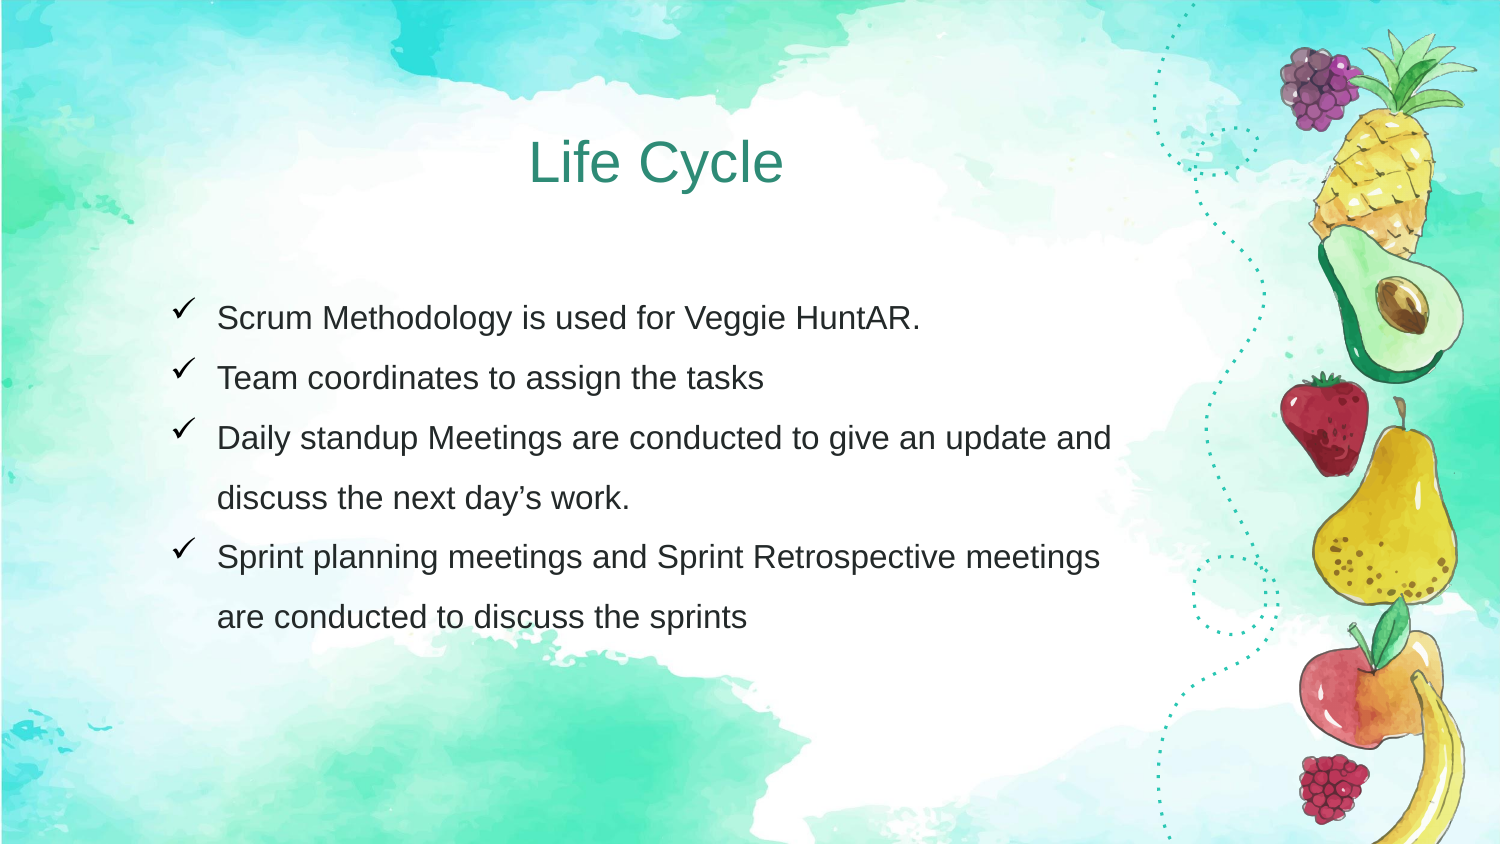

# Life Cycle
Scrum Methodology is used for Veggie HuntAR.
Team coordinates to assign the tasks
Daily standup Meetings are conducted to give an update and discuss the next day’s work.
Sprint planning meetings and Sprint Retrospective meetings are conducted to discuss the sprints